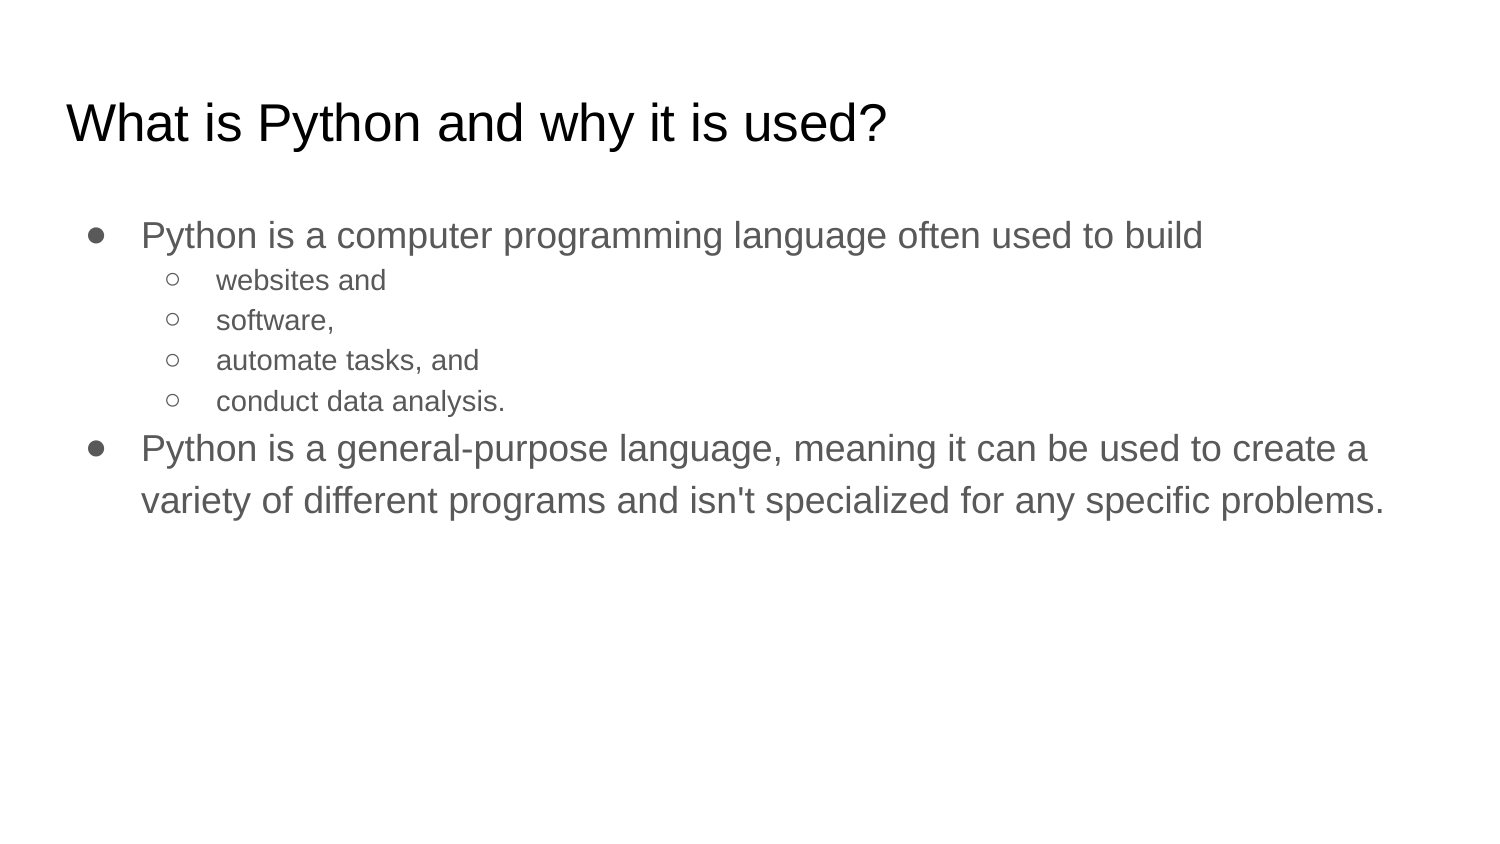

# What is Python and why it is used?
Python is a computer programming language often used to build
websites and
software,
automate tasks, and
conduct data analysis.
Python is a general-purpose language, meaning it can be used to create a variety of different programs and isn't specialized for any specific problems.